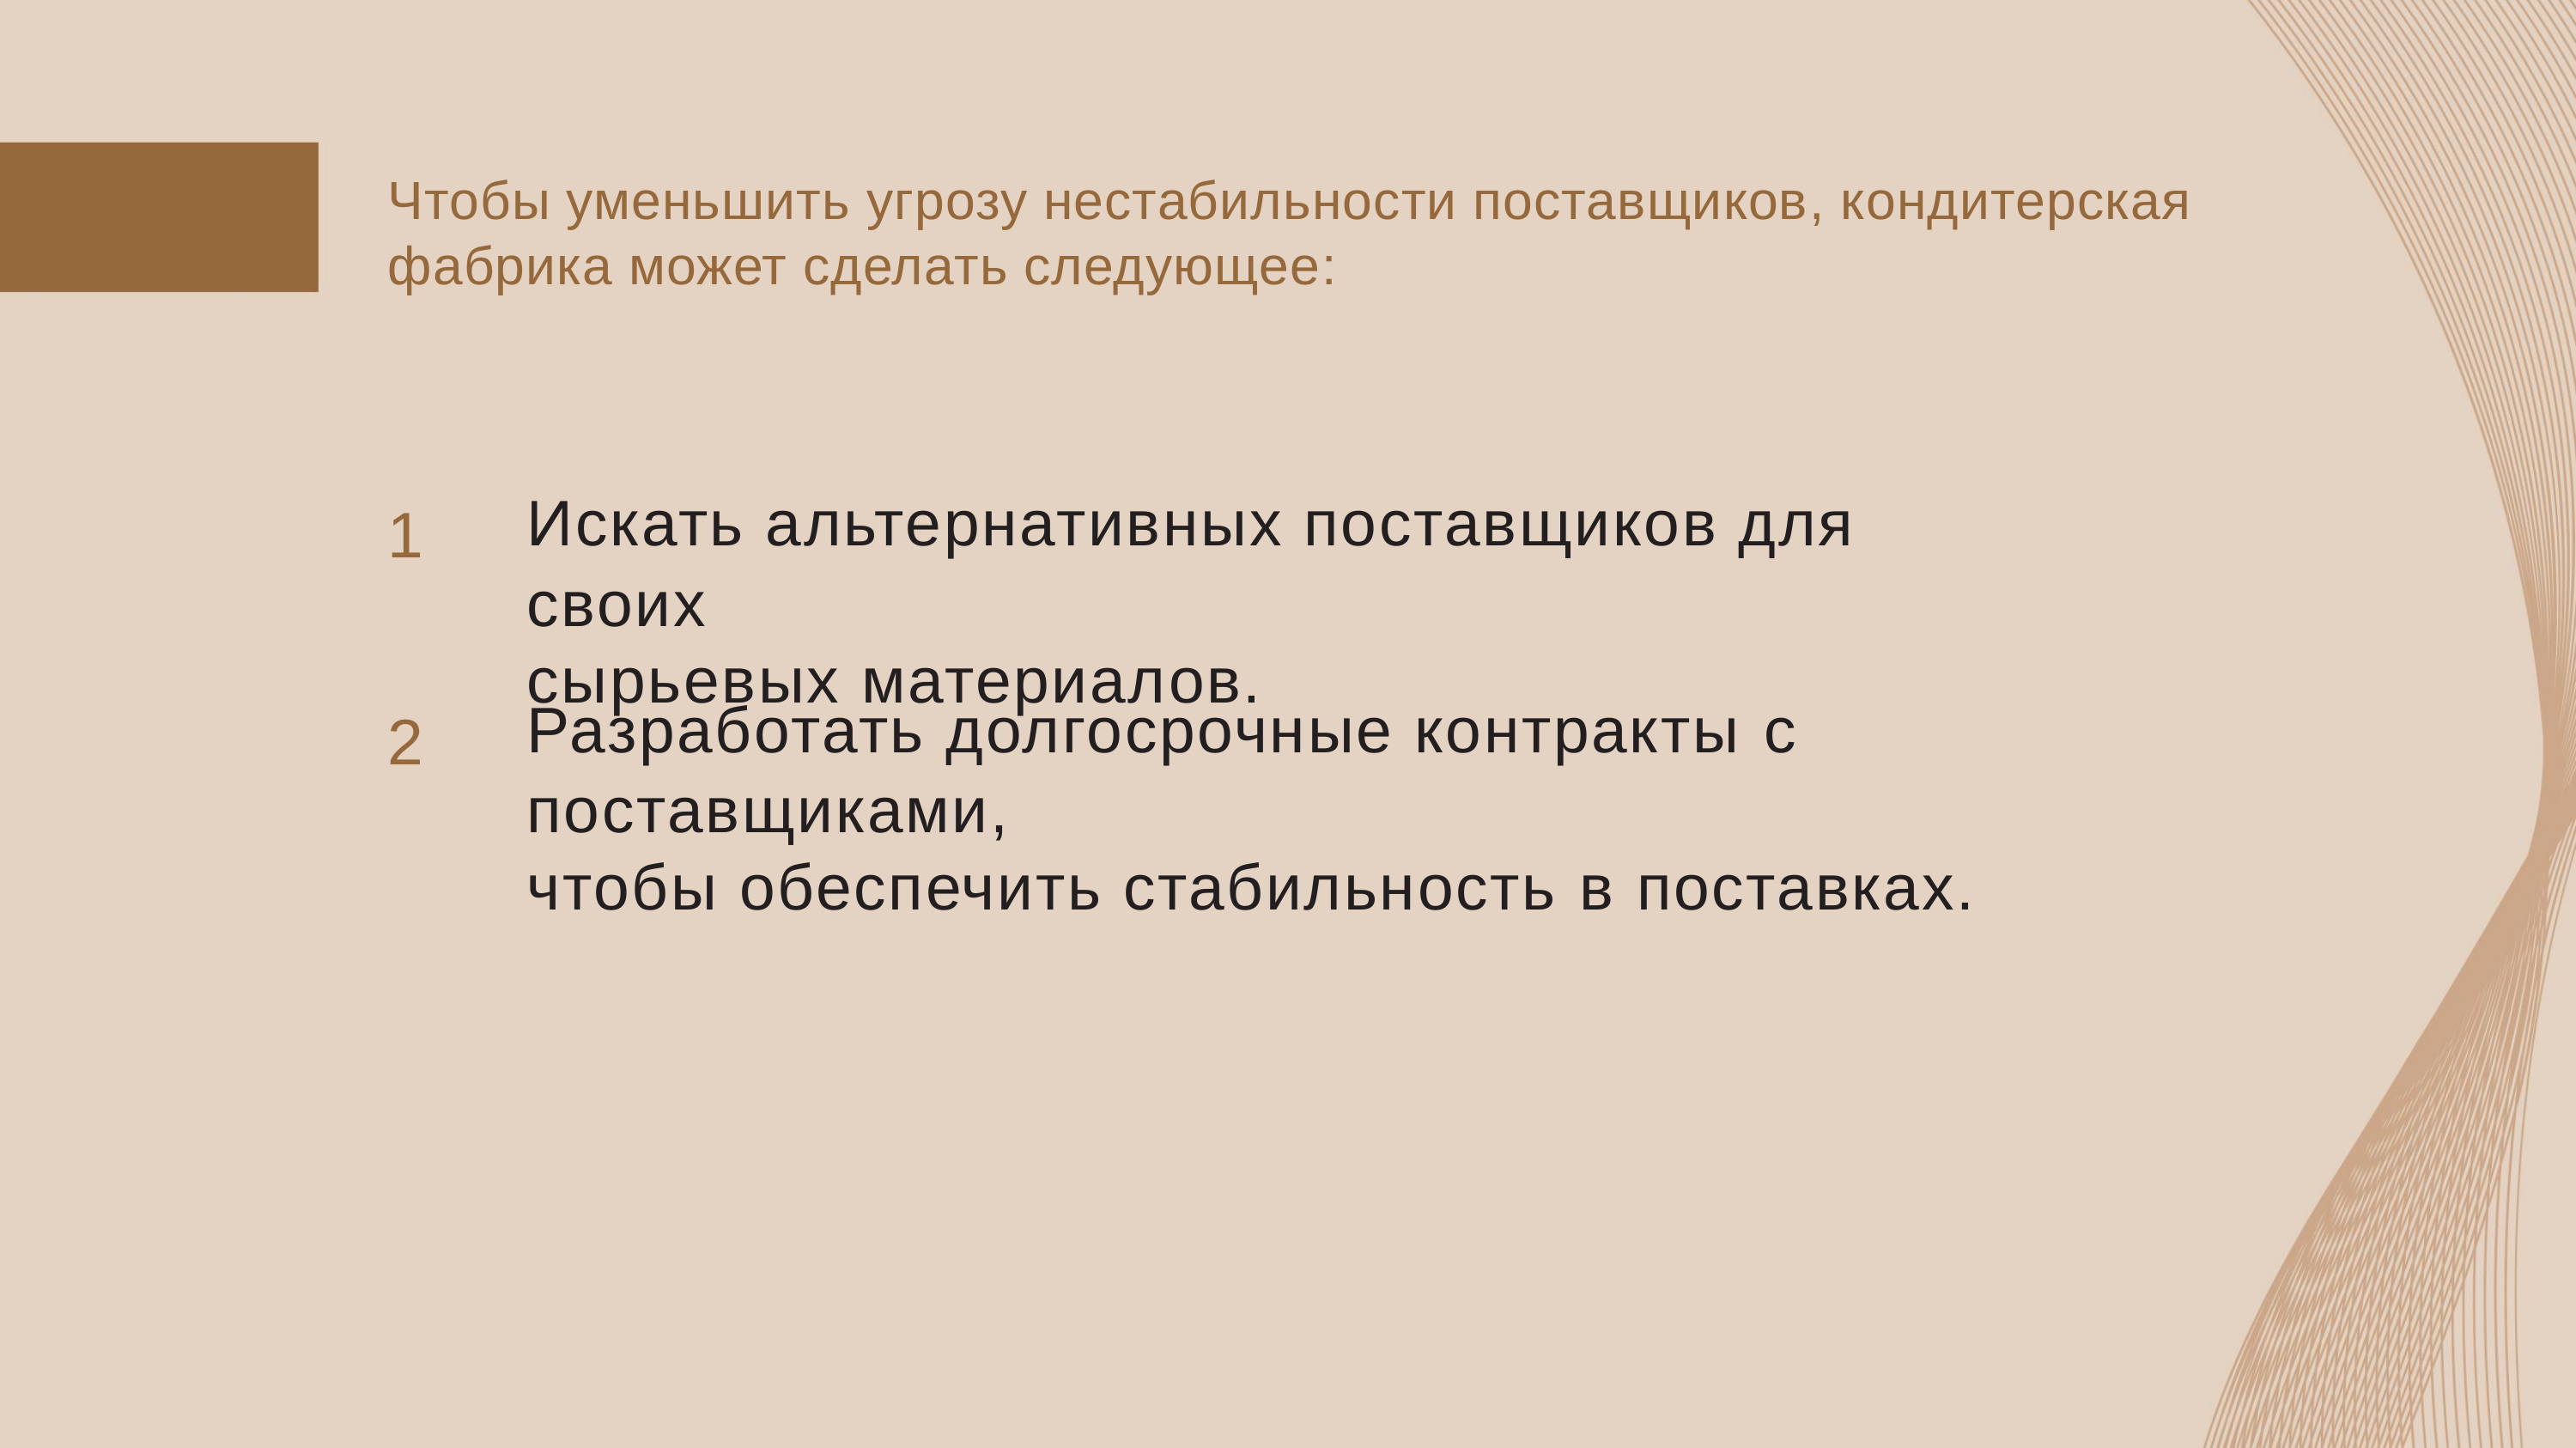

Чтобы уменьшить угрозу нестабильности поставщиков, кондитерская
фабрика может сделать следующее:
1
Искать альтернативных поставщиков для своих
сырьевых материалов.
2
Разработать долгосрочные контракты с поставщиками,
чтобы обеспечить стабильность в поставках.